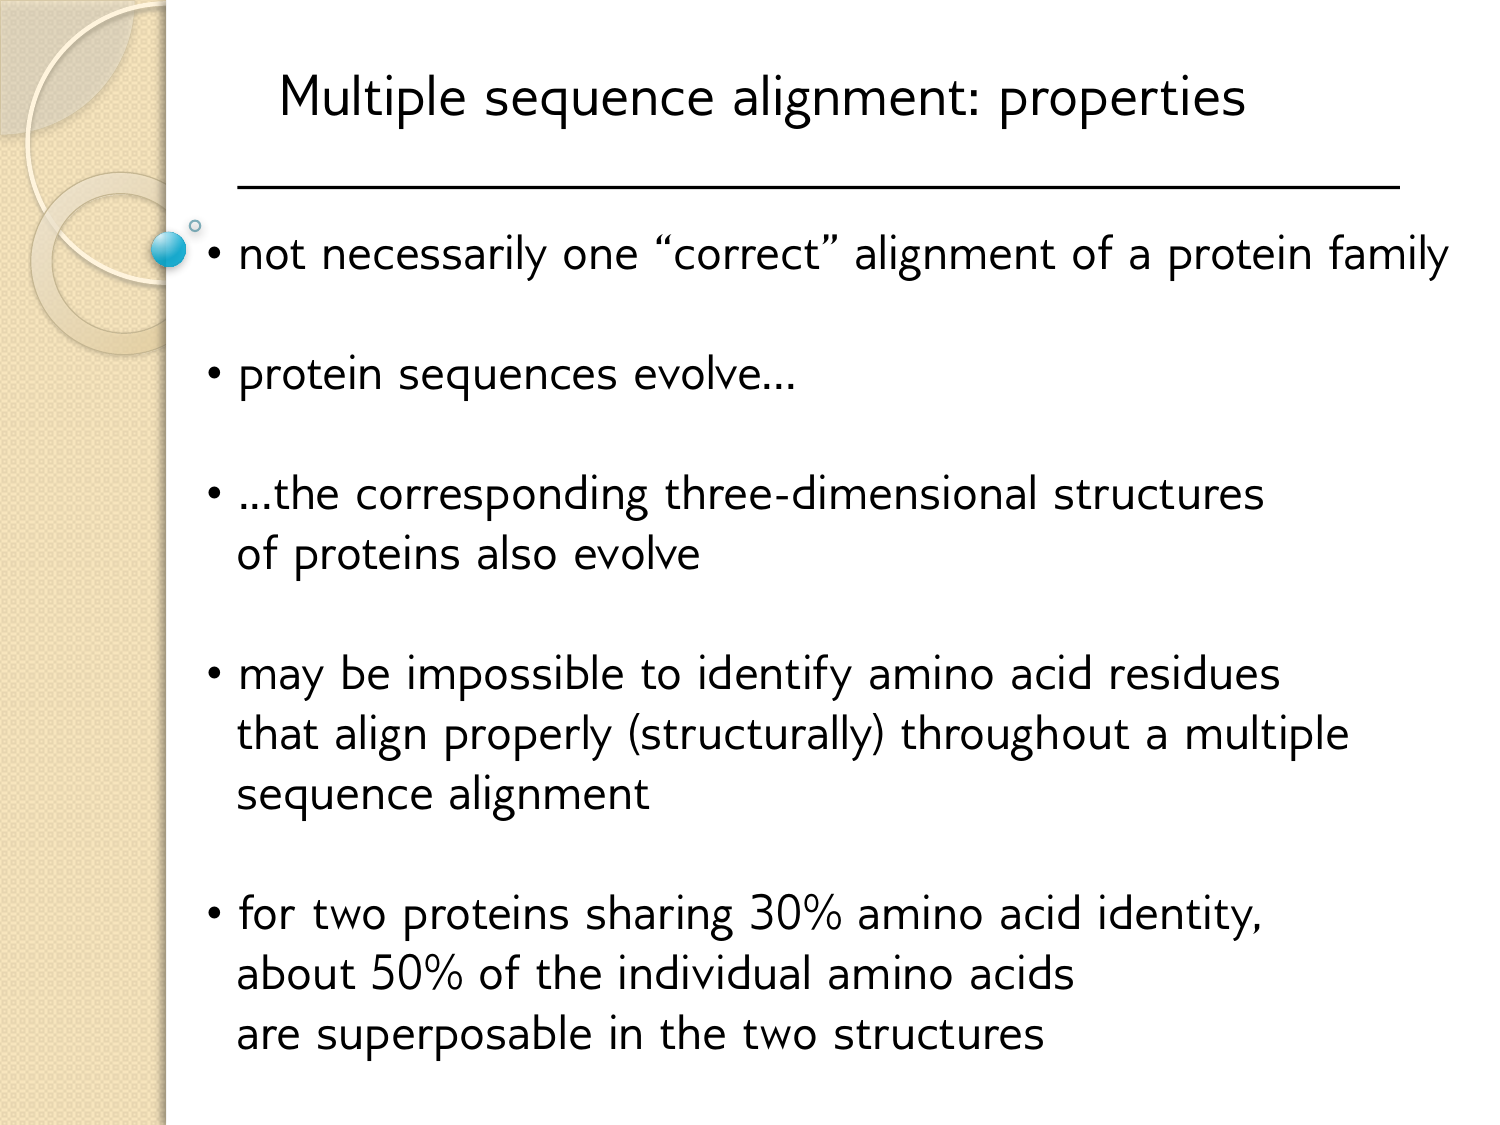

Multiple sequence alignment: properties

• not necessarily one “correct” alignment of a protein family

• protein sequences evolve...

• ...the corresponding three-dimensional structures
  of proteins also evolve

• may be impossible to identify amino acid residues
  that align properly (structurally) throughout a multiple
  sequence alignment

• for two proteins sharing 30% amino acid identity,
  about 50% of the individual amino acids
  are superposable in the two structures